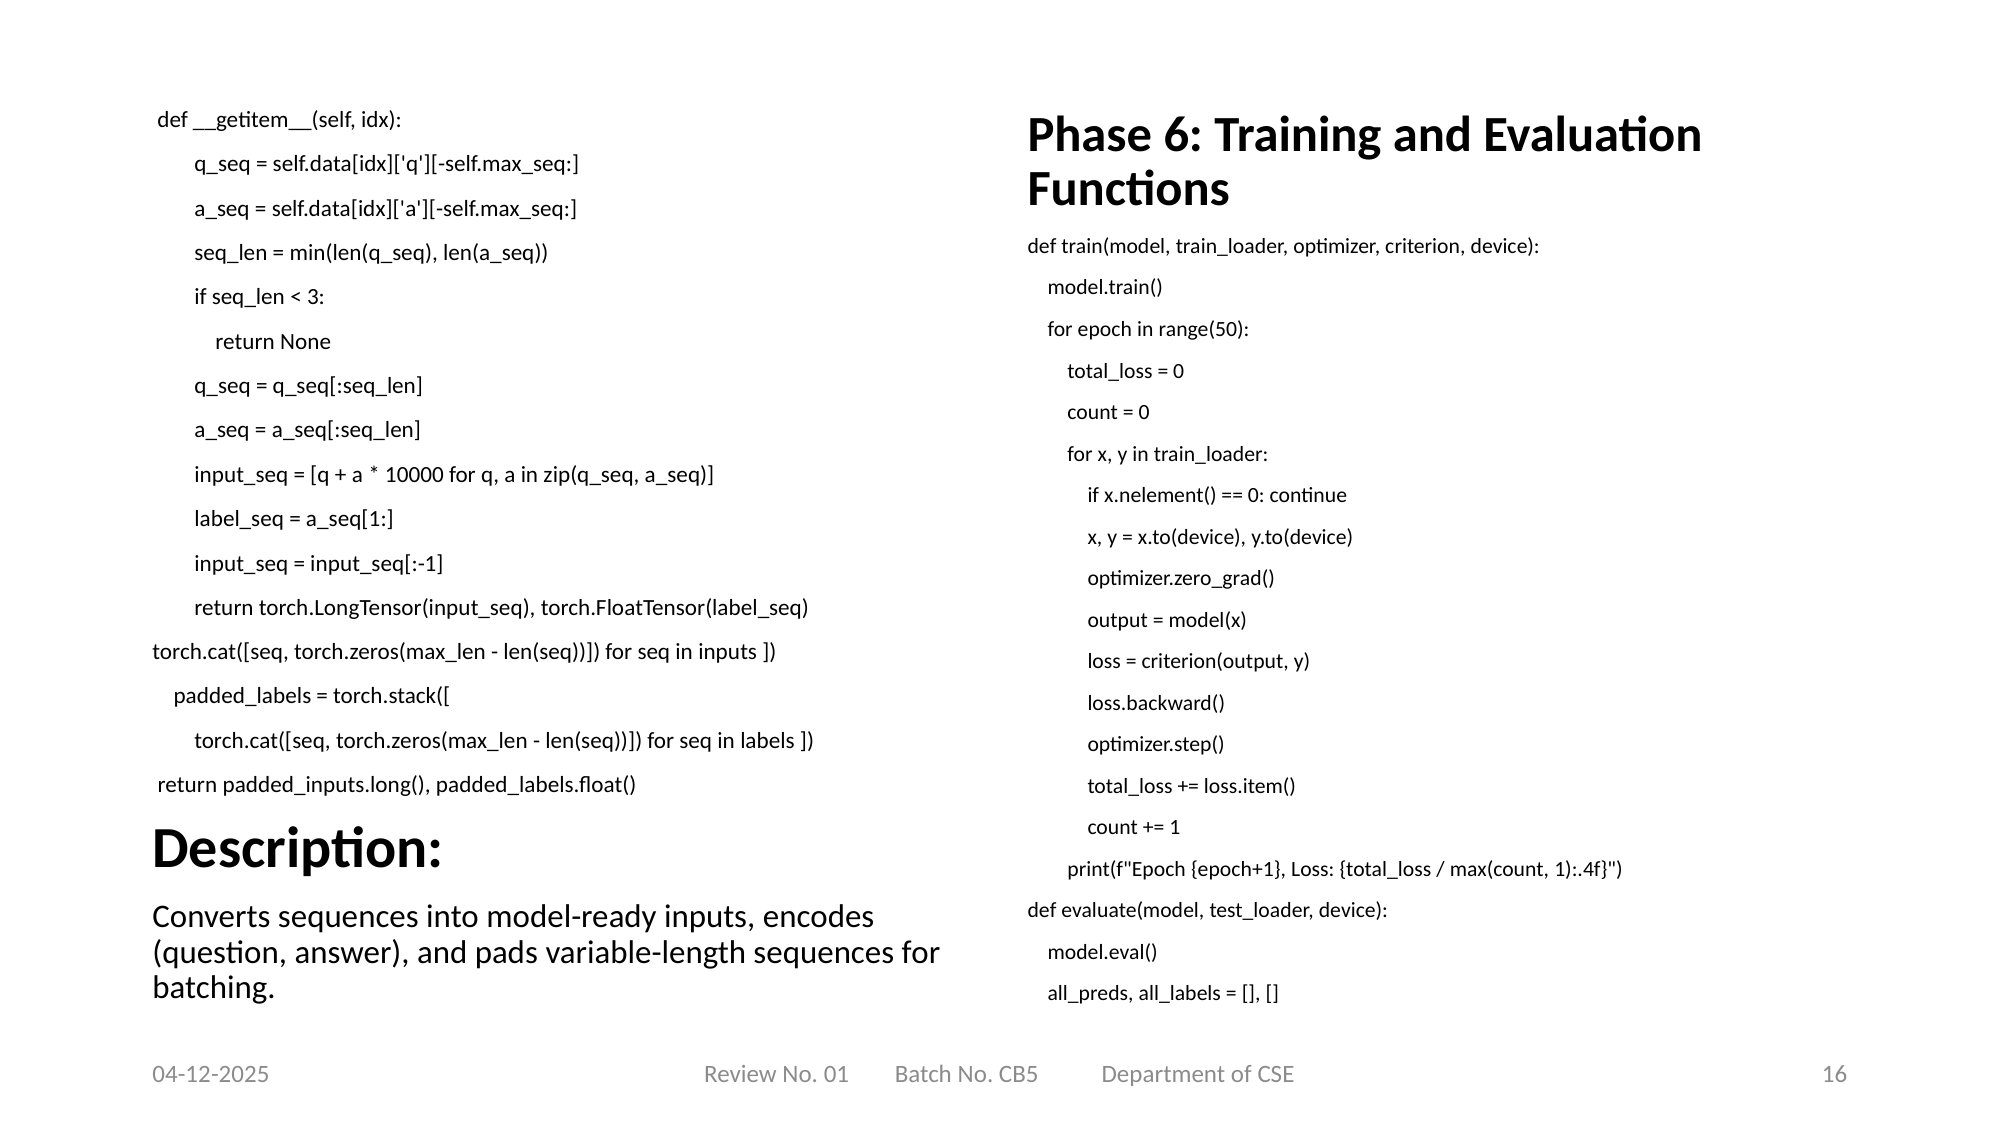

def __getitem__(self, idx):
        q_seq = self.data[idx]['q'][-self.max_seq:]
        a_seq = self.data[idx]['a'][-self.max_seq:]
        seq_len = min(len(q_seq), len(a_seq))
        if seq_len < 3:
            return None
        q_seq = q_seq[:seq_len]
        a_seq = a_seq[:seq_len]
        input_seq = [q + a * 10000 for q, a in zip(q_seq, a_seq)]
        label_seq = a_seq[1:]
        input_seq = input_seq[:-1]
        return torch.LongTensor(input_seq), torch.FloatTensor(label_seq)
torch.cat([seq, torch.zeros(max_len - len(seq))]) for seq in inputs ])
    padded_labels = torch.stack([
        torch.cat([seq, torch.zeros(max_len - len(seq))]) for seq in labels ])
 return padded_inputs.long(), padded_labels.float()
Description:
Converts sequences into model-ready inputs, encodes (question, answer), and pads variable-length sequences for batching.

Phase 6: Training and Evaluation Functions
def train(model, train_loader, optimizer, criterion, device):
    model.train()
    for epoch in range(50):
        total_loss = 0
        count = 0
        for x, y in train_loader:
            if x.nelement() == 0: continue
            x, y = x.to(device), y.to(device)
            optimizer.zero_grad()
            output = model(x)
            loss = criterion(output, y)
            loss.backward()
            optimizer.step()
            total_loss += loss.item()
            count += 1
        print(f"Epoch {epoch+1}, Loss: {total_loss / max(count, 1):.4f}")
def evaluate(model, test_loader, device):
    model.eval()
    all_preds, all_labels = [], []

04-12-2025
Review No. 01        Batch No. CB5           Department of CSE
16